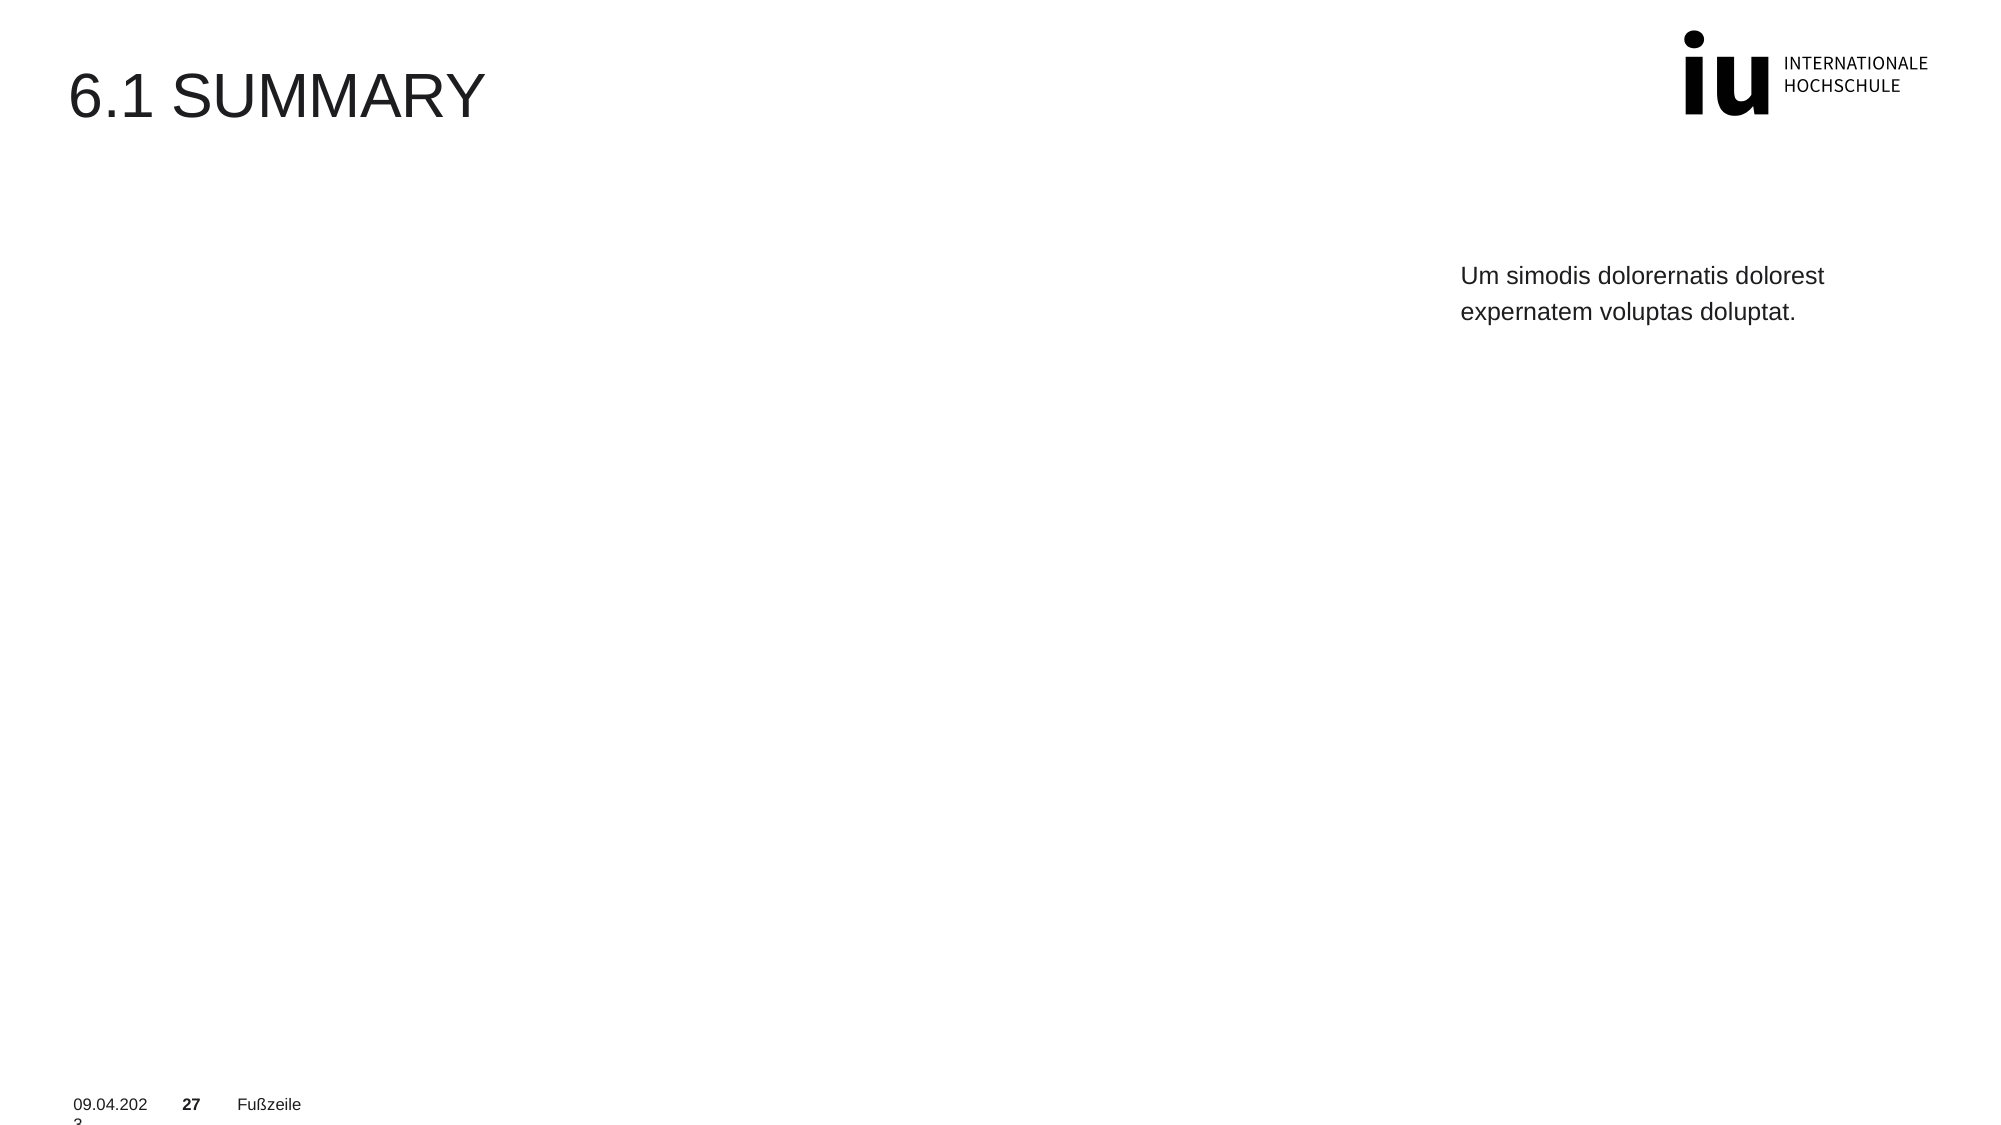

# 6.1 Summary

Um simodis dolorernatis dolorest expernatem voluptas doluptat.
09.04.2023
27
Fußzeile